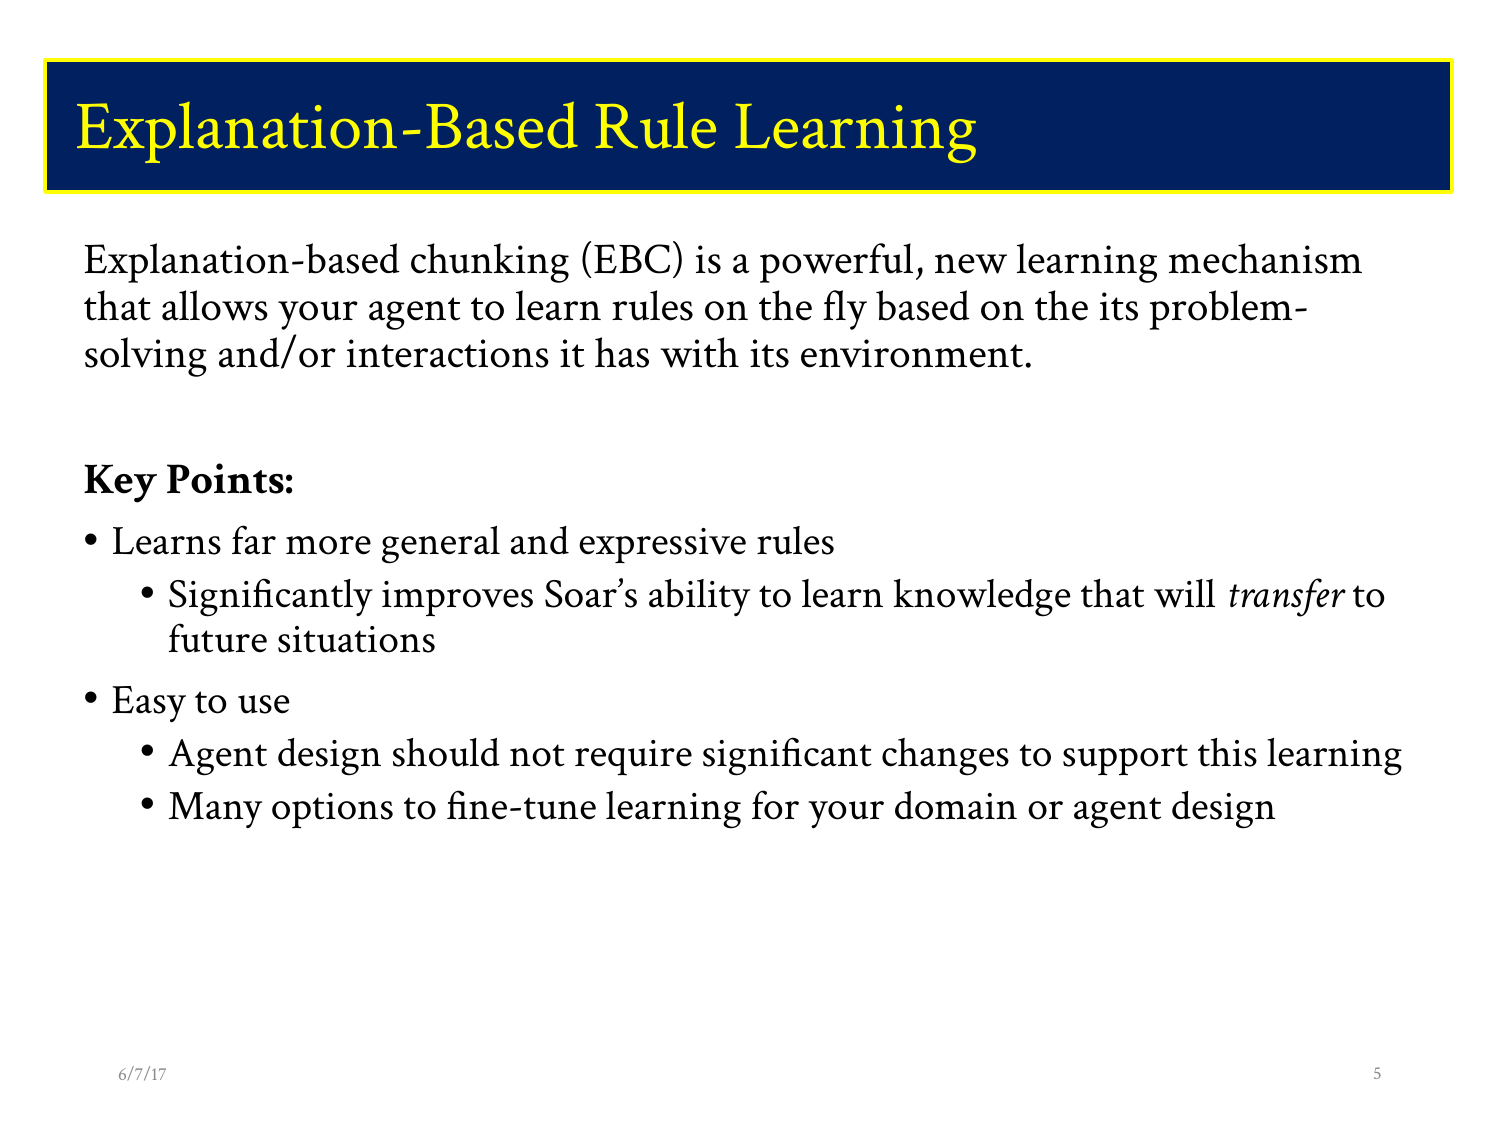

# Explanation-Based Rule Learning
Explanation-based chunking (EBC) is a powerful, new learning mechanism that allows your agent to learn rules on the fly based on the its problem-solving and/or interactions it has with its environment.

Key Points:
Learns far more general and expressive rules
Significantly improves Soar’s ability to learn knowledge that will transfer to future situations
Easy to use
Agent design should not require significant changes to support this learning
Many options to fine-tune learning for your domain or agent design

6/7/17
5